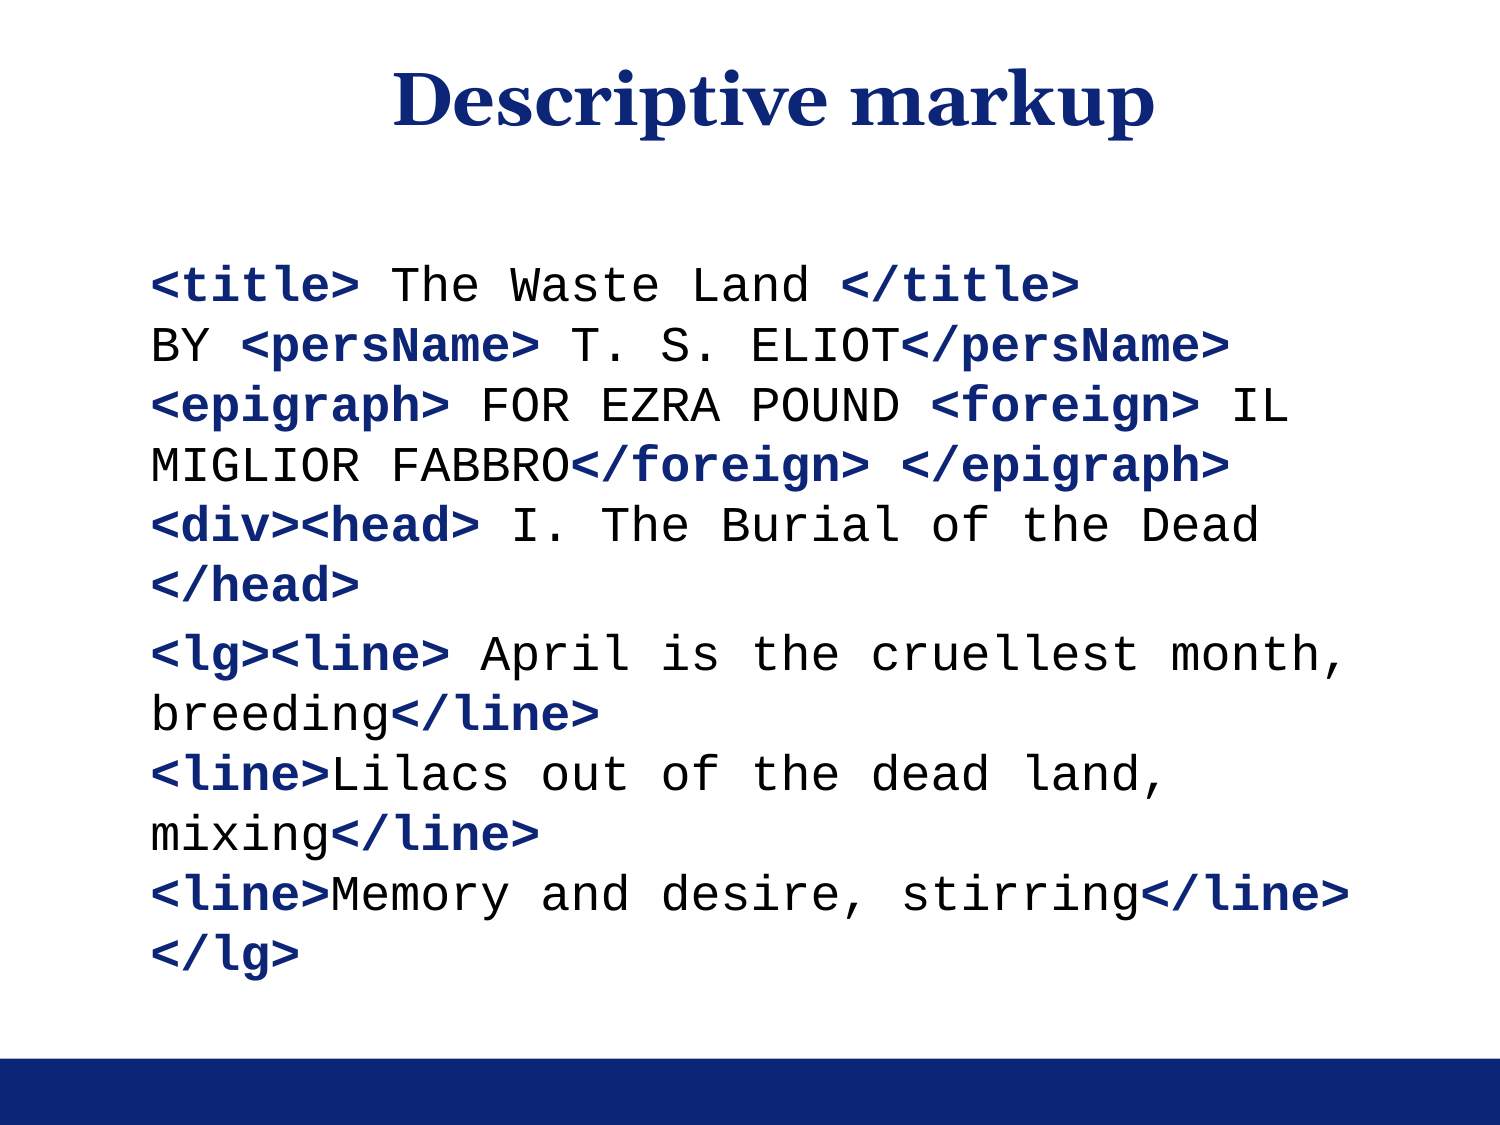

Descriptive markup
<title> The Waste Land </title>
BY <persName> T. S. ELIOT</persName>
<epigraph> FOR EZRA POUND <foreign> IL MIGLIOR FABBRO</foreign> </epigraph>
<div><head> I. The Burial of the Dead </head>
<lg><line> April is the cruellest month, breeding</line>
<line>Lilacs out of the dead land, mixing</line>
<line>Memory and desire, stirring</line>
</lg>